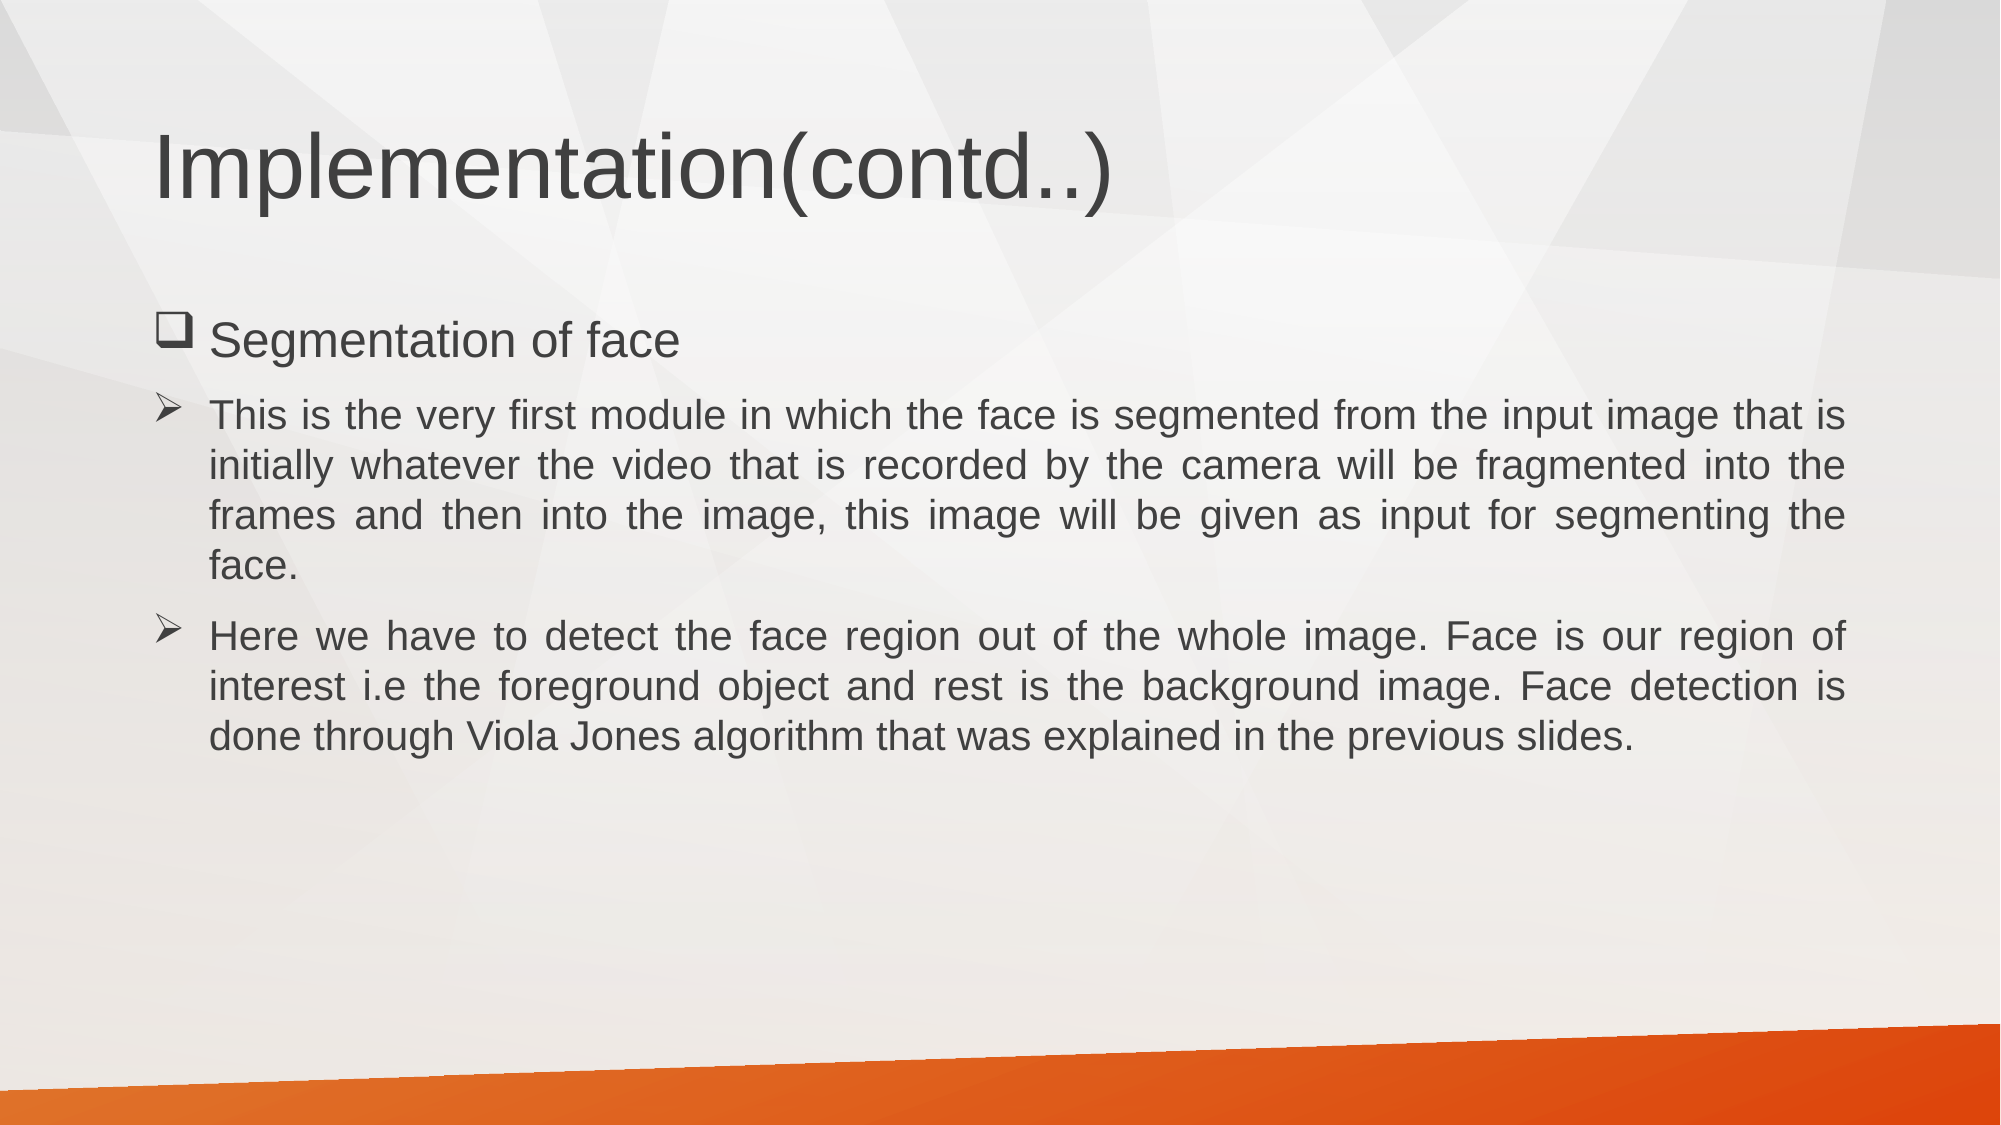

# Implementation(contd..)
Segmentation of face
This is the very first module in which the face is segmented from the input image that is initially whatever the video that is recorded by the camera will be fragmented into the frames and then into the image, this image will be given as input for segmenting the face.
Here we have to detect the face region out of the whole image. Face is our region of interest i.e the foreground object and rest is the background image. Face detection is done through Viola Jones algorithm that was explained in the previous slides.